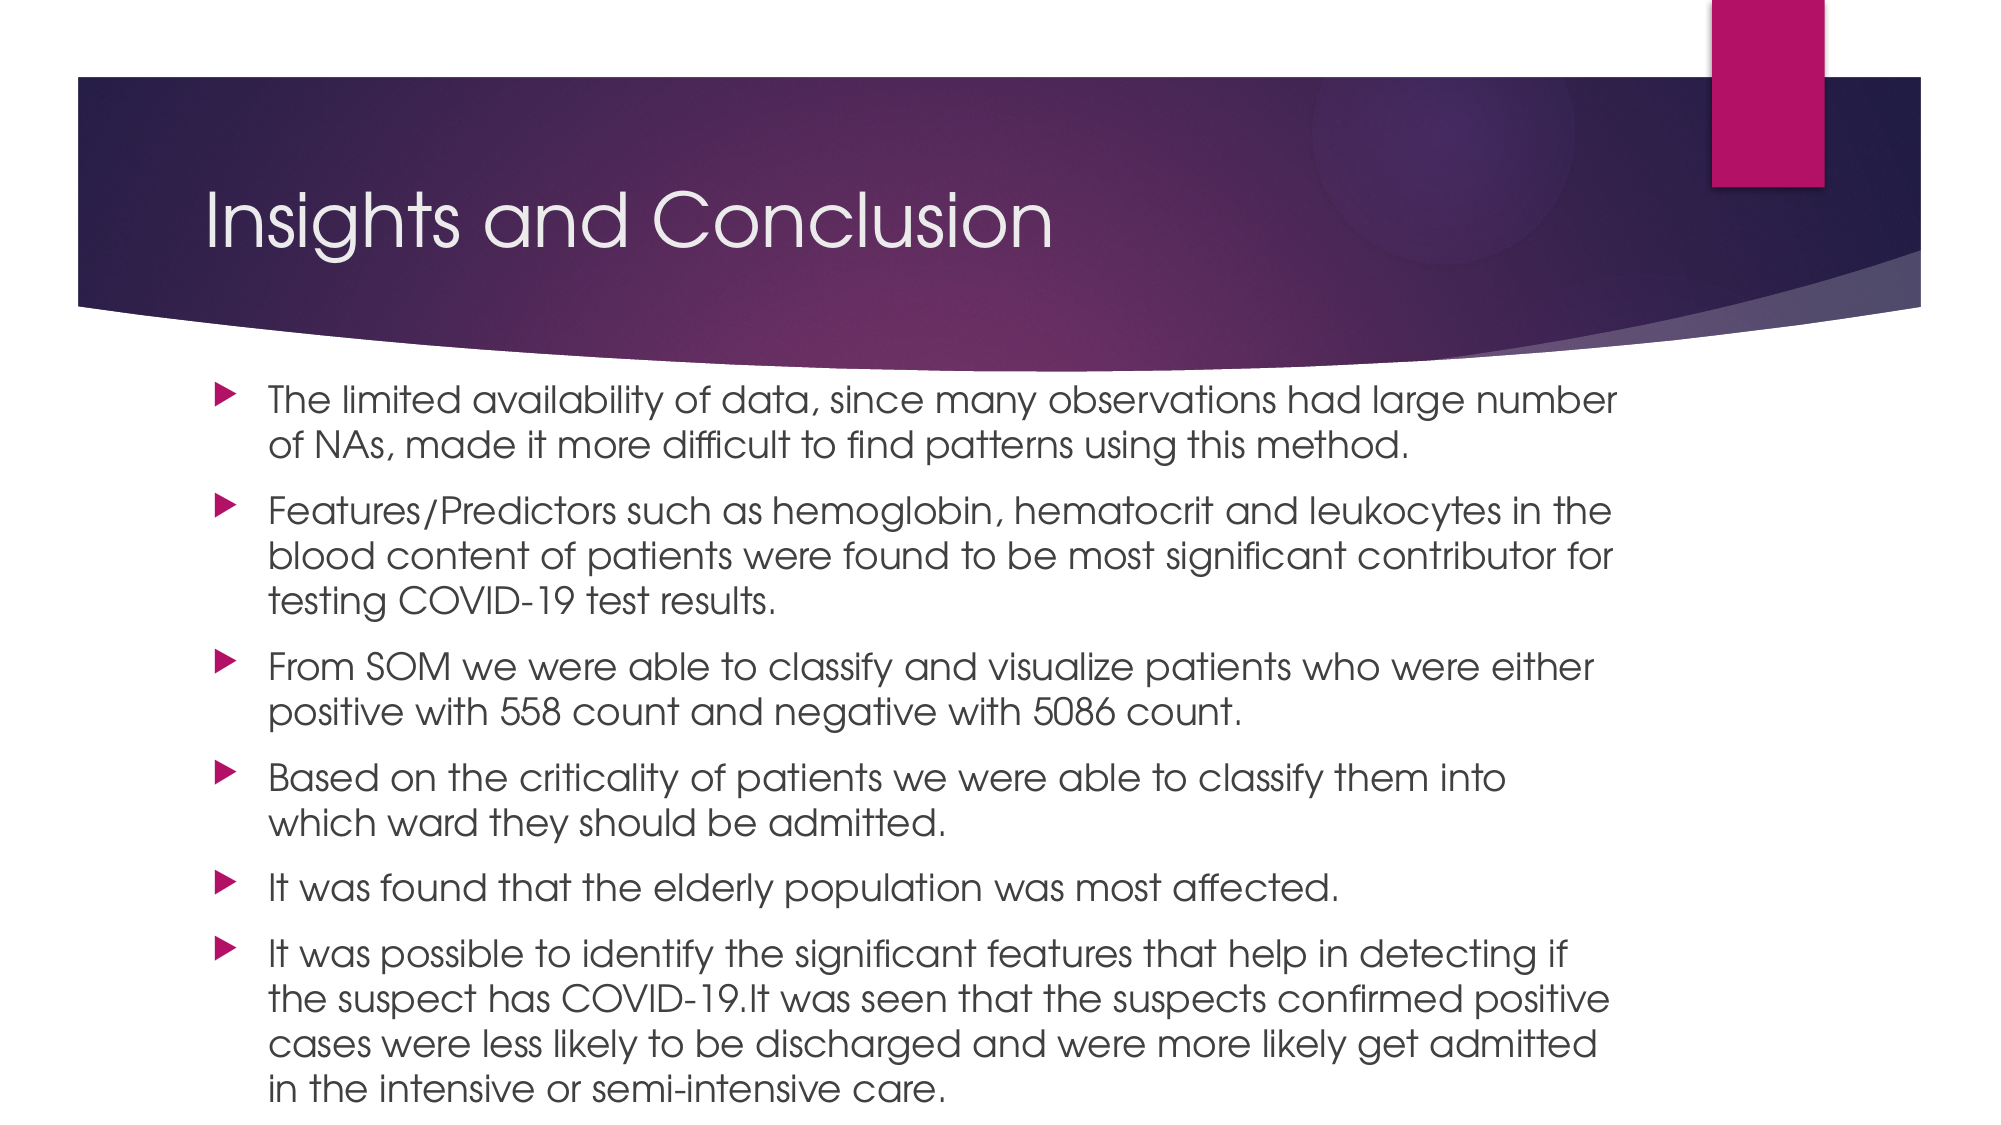

# Insights and Conclusion
The limited availability of data, since many observations had large number of NAs, made it more difficult to find patterns using this method.
Features/Predictors such as hemoglobin, hematocrit and leukocytes in the blood content of patients were found to be most significant contributor for testing COVID-19 test results.
From SOM we were able to classify and visualize patients who were either positive with 558 count and negative with 5086 count.
Based on the criticality of patients we were able to classify them into which ward they should be admitted.
It was found that the elderly population was most affected.
It was possible to identify the significant features that help in detecting if the suspect has COVID-19.It was seen that the suspects confirmed positive cases were less likely to be discharged and were more likely get admitted in the intensive or semi-intensive care.